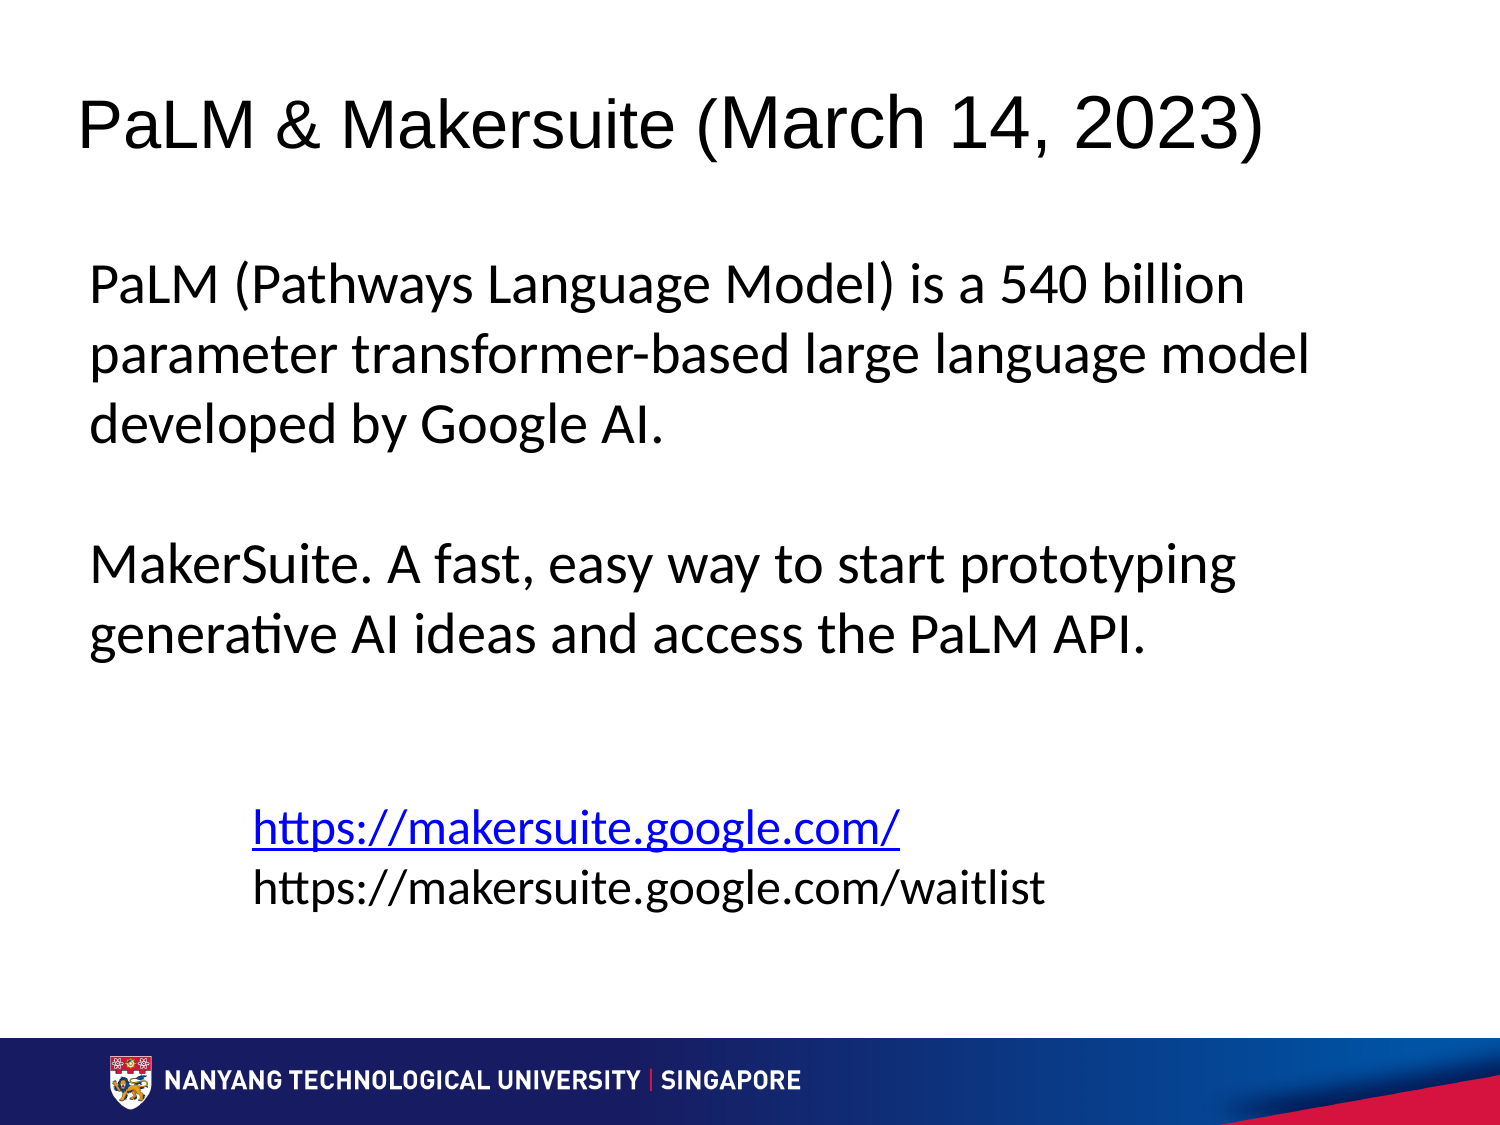

# PaLM & Makersuite (March 14, 2023)
PaLM (Pathways Language Model) is a 540 billion parameter transformer-based large language model developed by Google AI.

MakerSuite. A fast, easy way to start prototyping generative AI ideas and access the PaLM API.
https://makersuite.google.com/
https://makersuite.google.com/waitlist